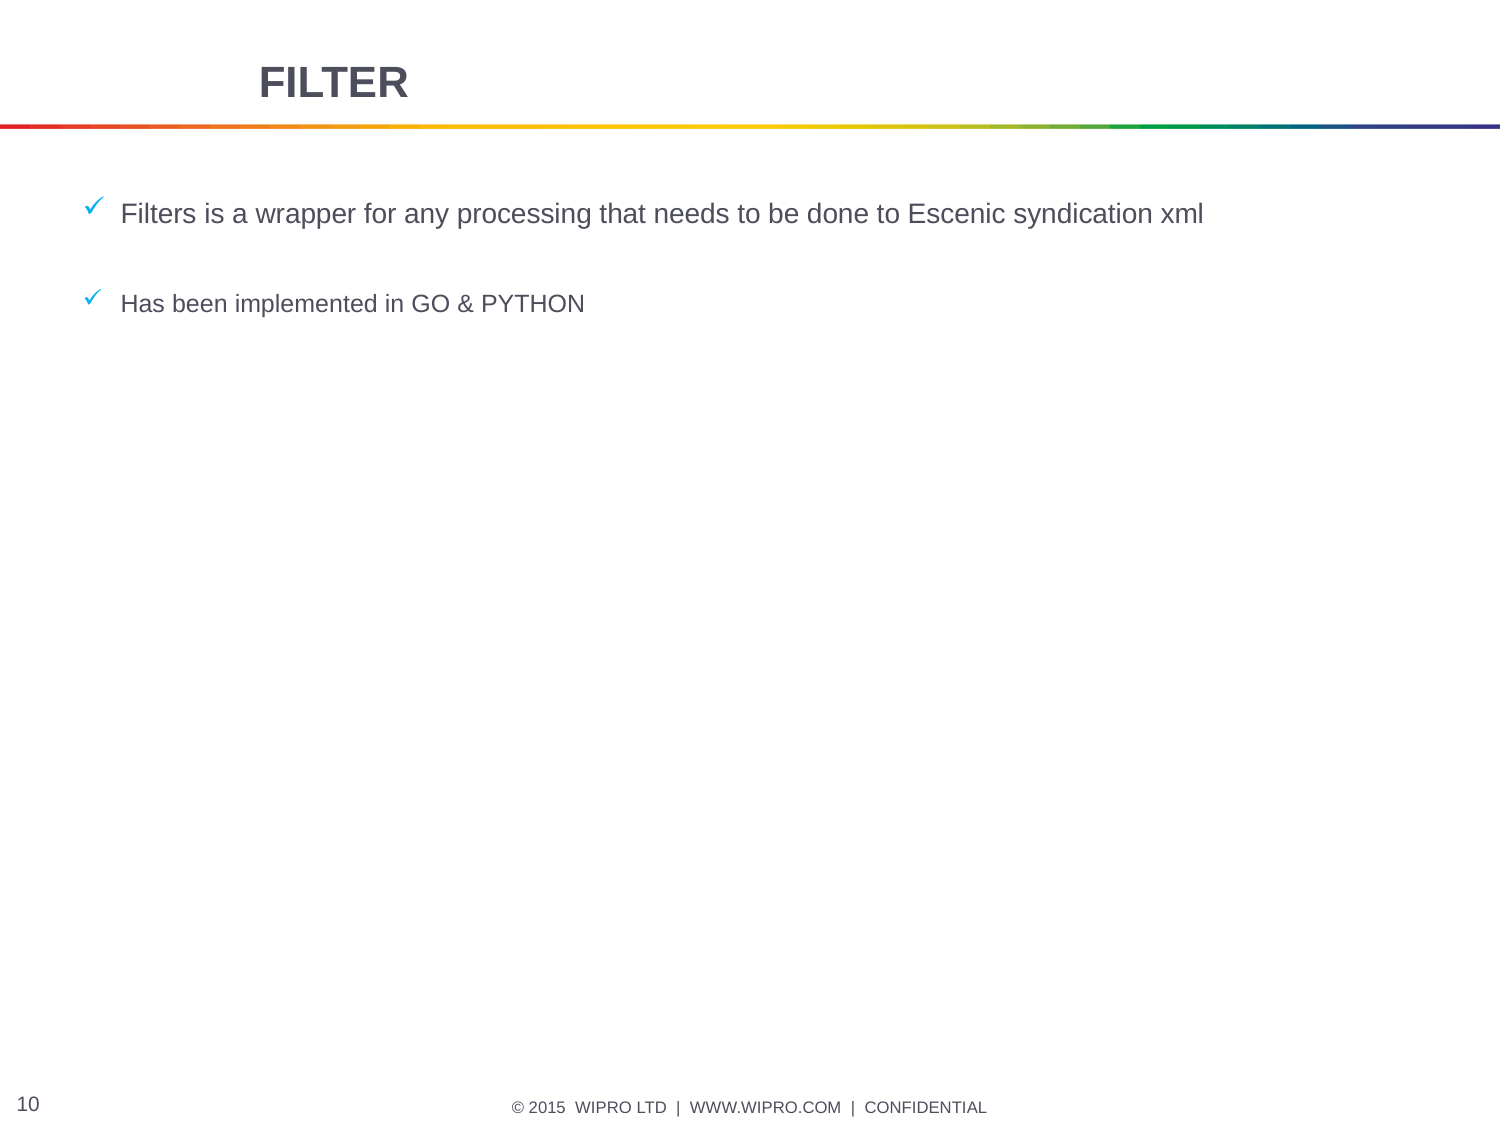

# FILTER
Filters is a wrapper for any processing that needs to be done to Escenic syndication xml

Has been implemented in GO & PYTHON